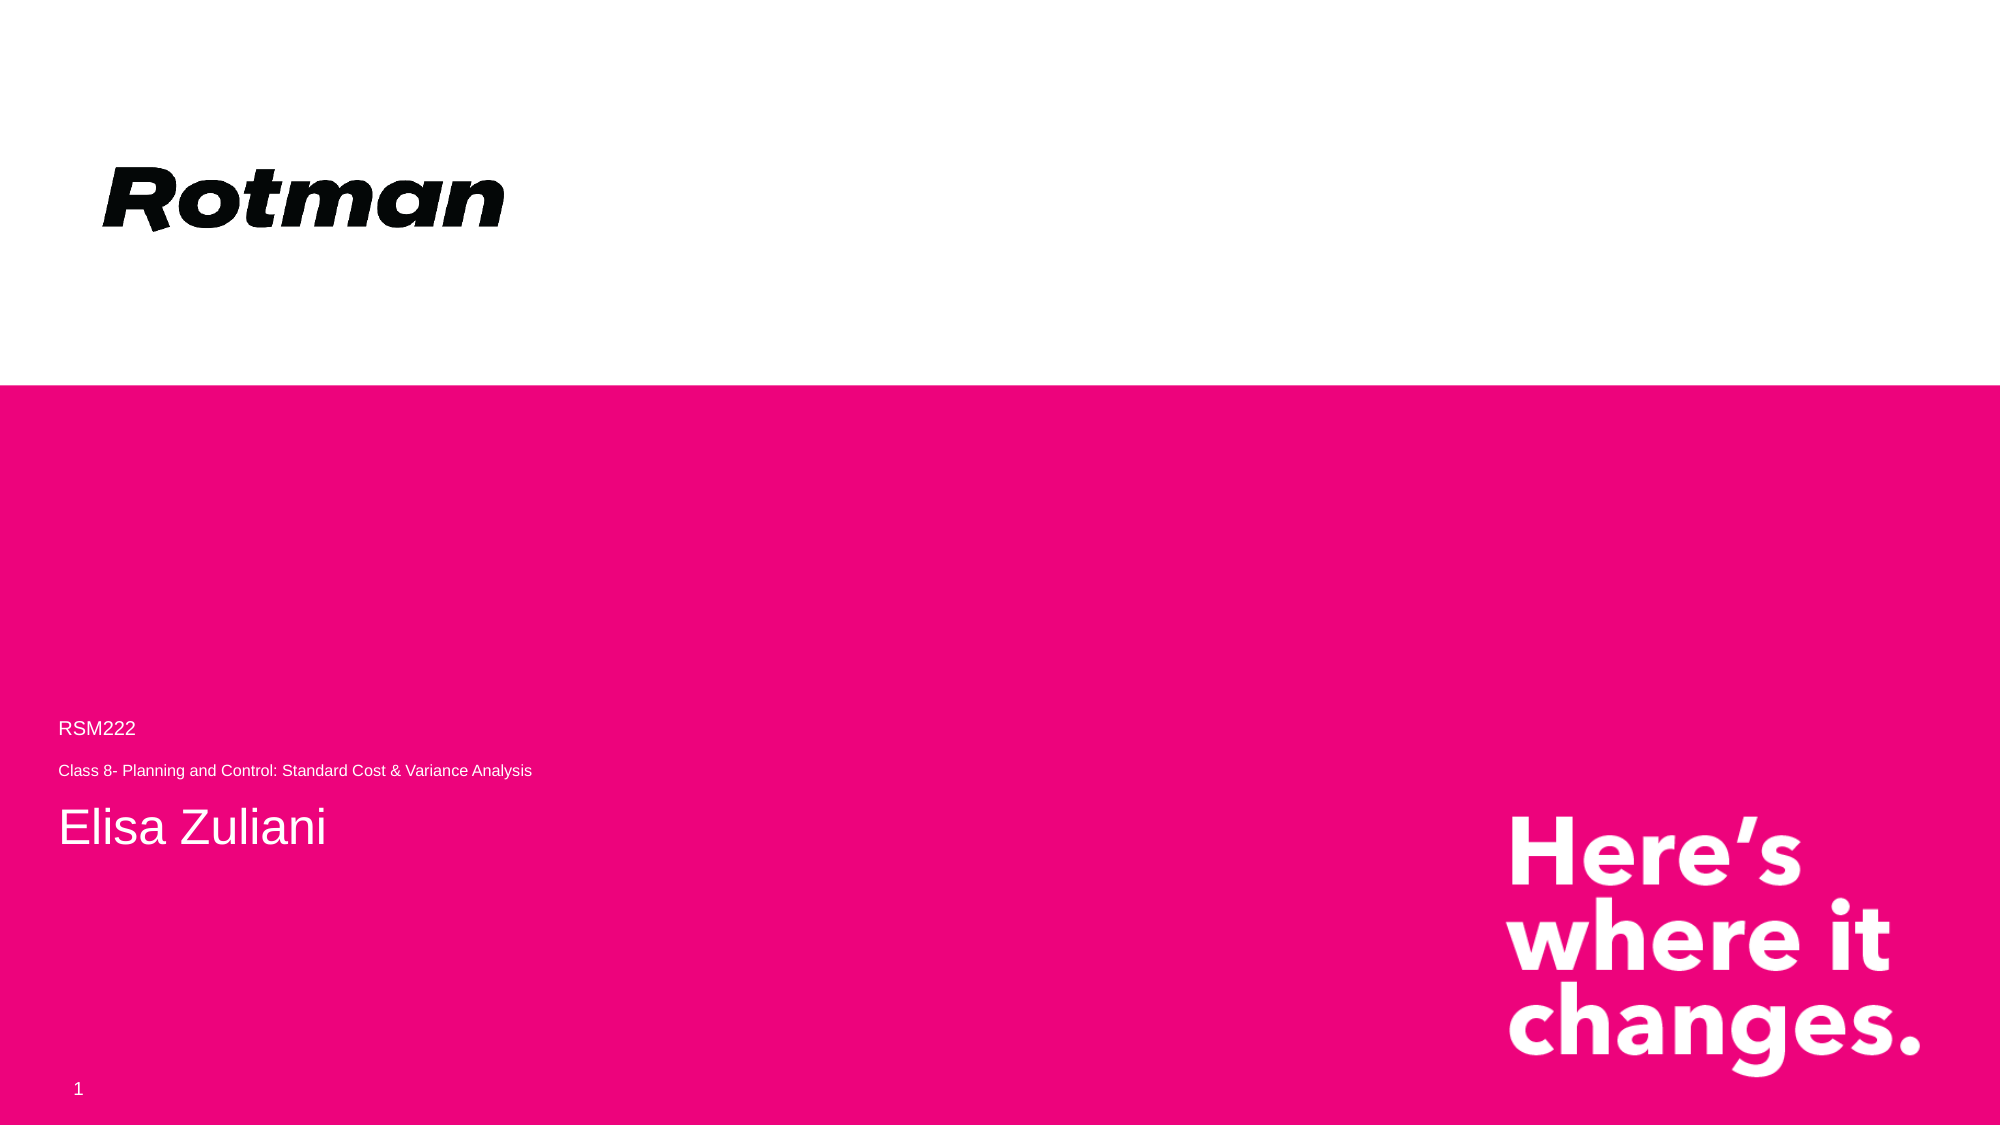

# RSM222 Class 8- Planning and Control: Standard Cost & Variance Analysis
Elisa Zuliani
1